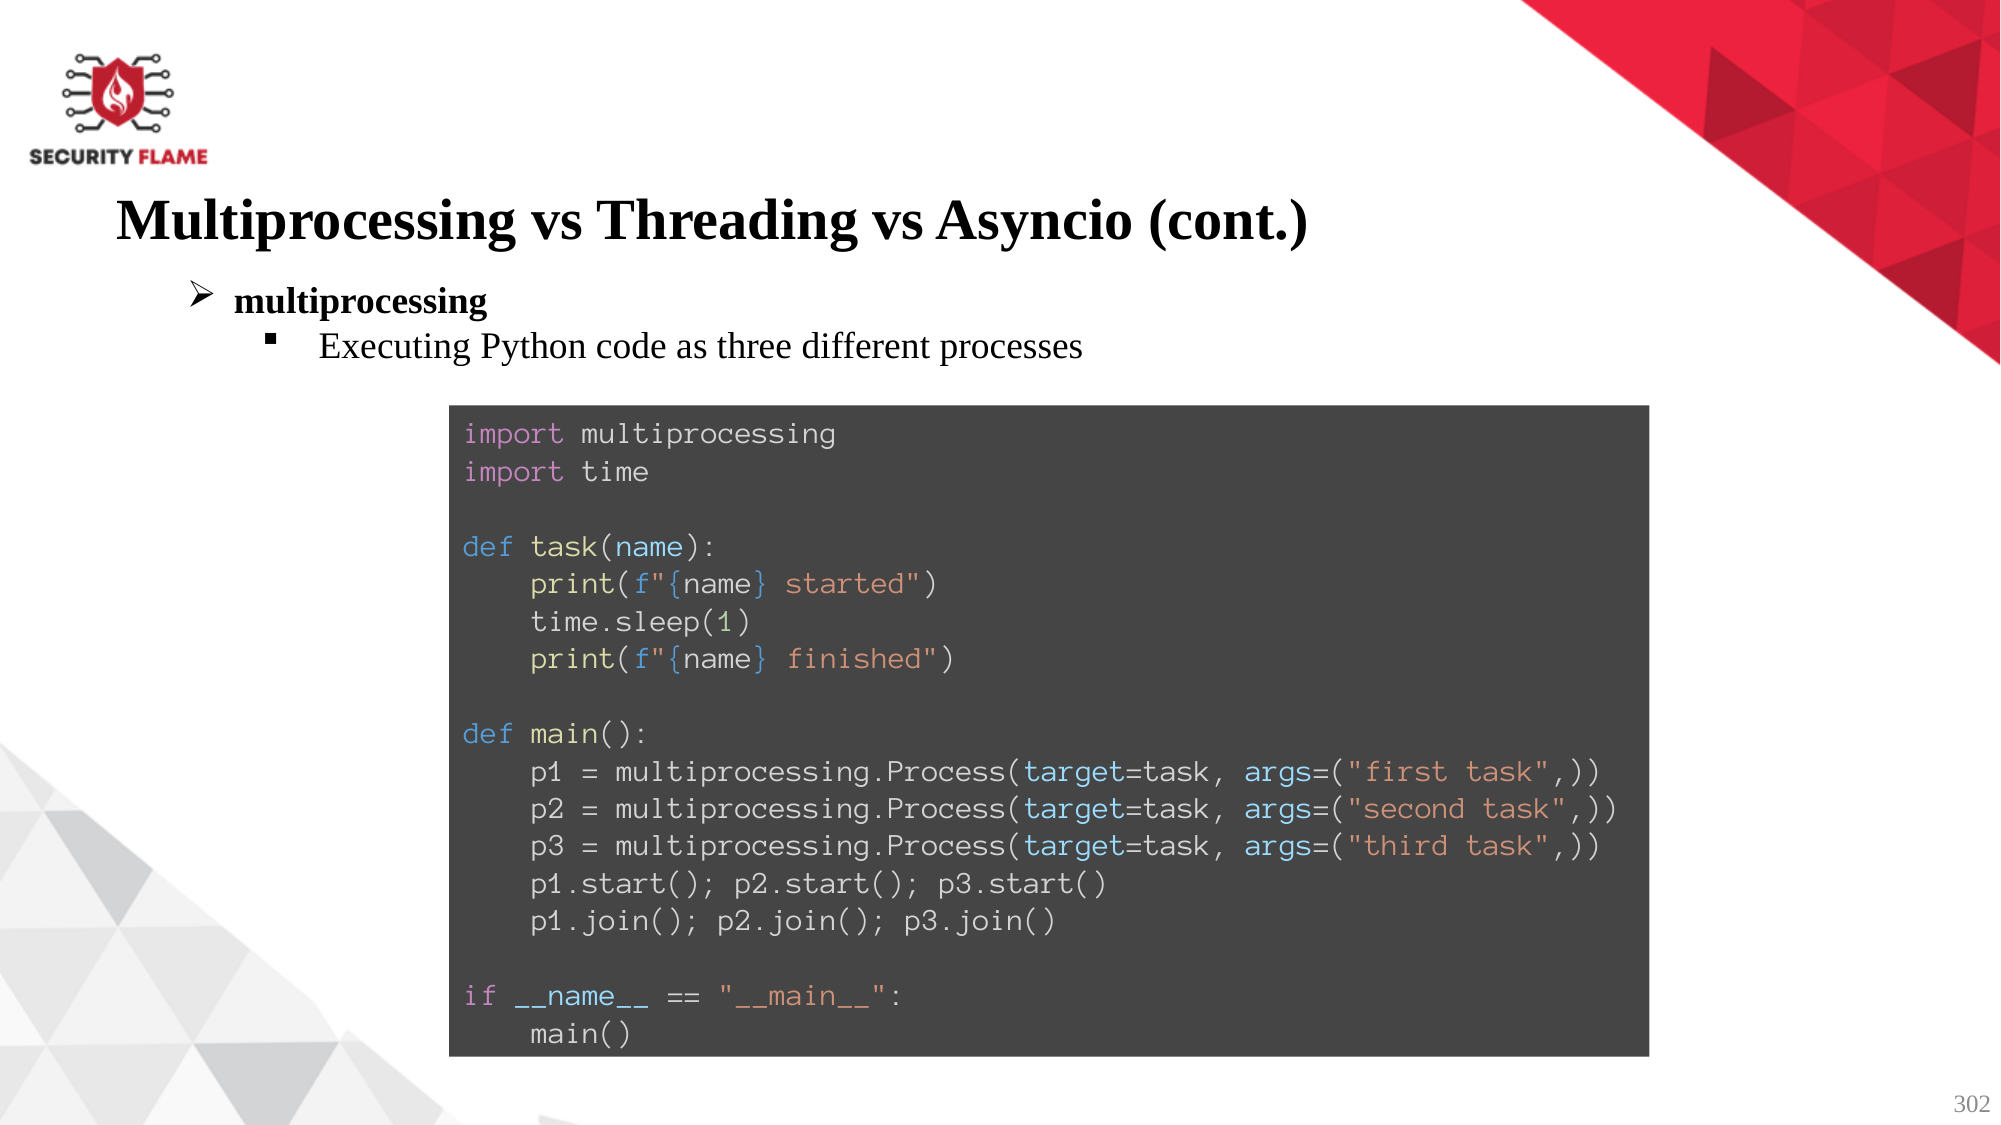

Multiprocessing vs Threading vs Asyncio (cont.)
multiprocessing
 Executing Python code as three different processes
import multiprocessing
import time
def task(name):
    print(f"{name} started")
    time.sleep(1)
    print(f"{name} finished")
def main():
    p1 = multiprocessing.Process(target=task, args=("first task",))
    p2 = multiprocessing.Process(target=task, args=("second task",))
    p3 = multiprocessing.Process(target=task, args=("third task",))
    p1.start(); p2.start(); p3.start()
    p1.join(); p2.join(); p3.join()
if __name__ == "__main__":
    main()
302